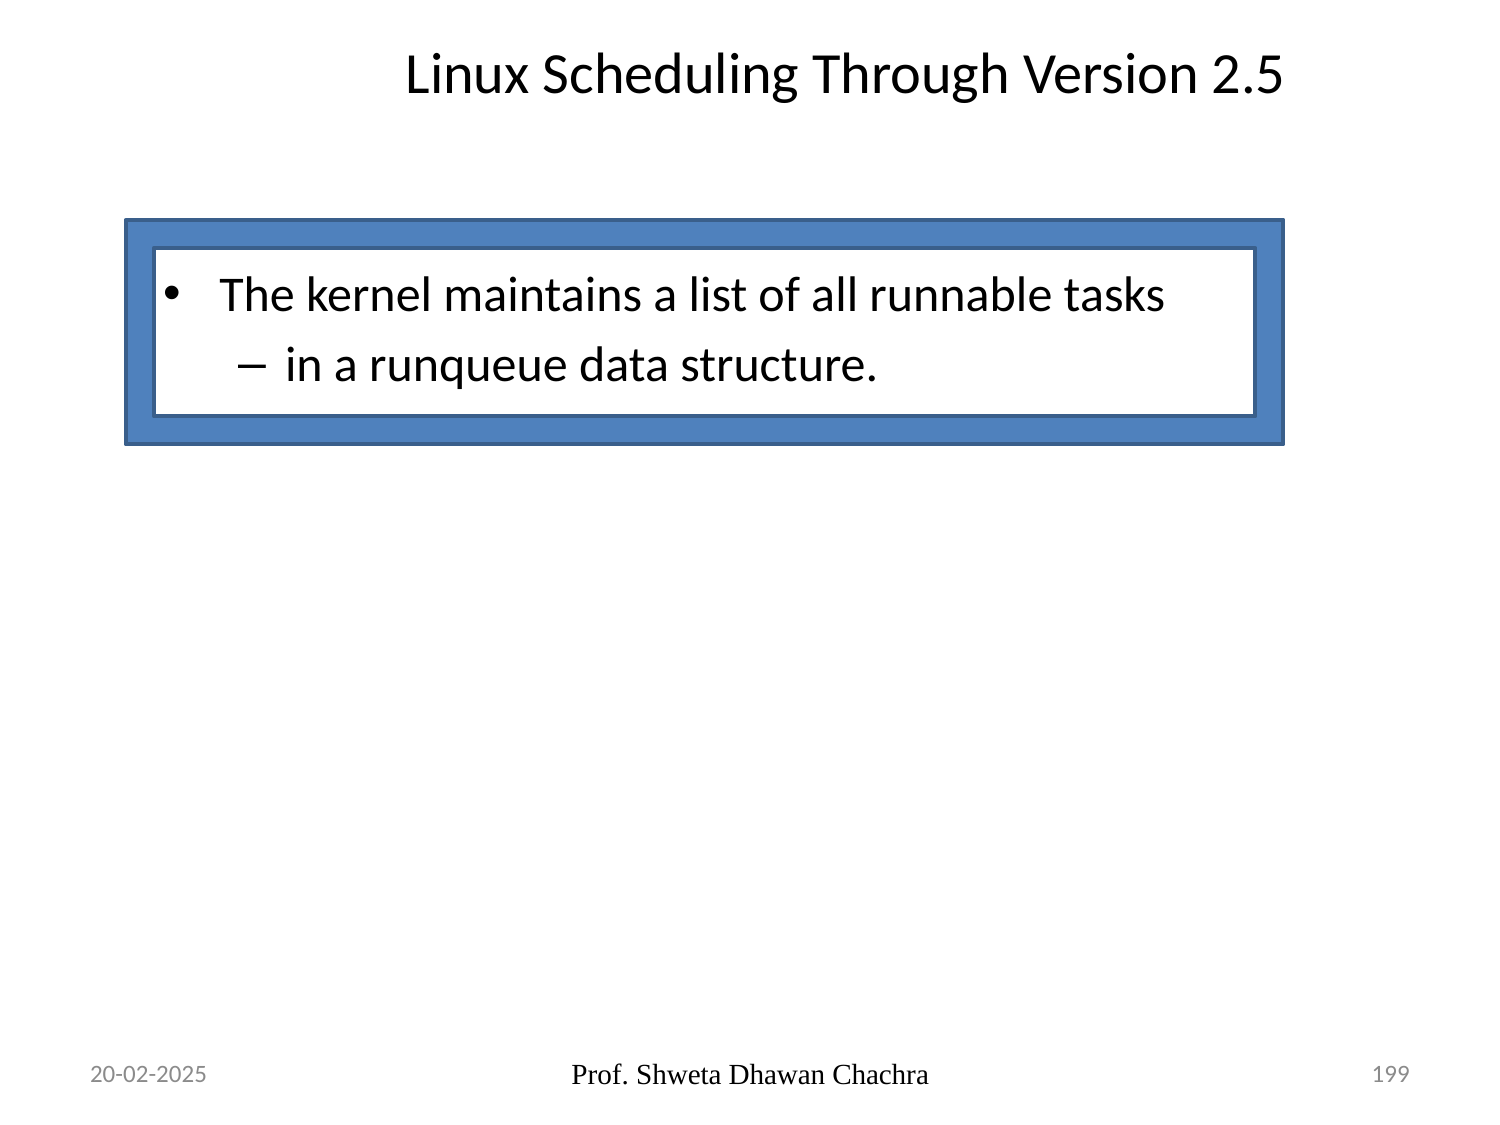

# Linux Scheduling Through Version 2.5

The kernel maintains a list of all runnable tasks
in a runqueue data structure.

20-02-2025
Prof. Shweta Dhawan Chachra
199